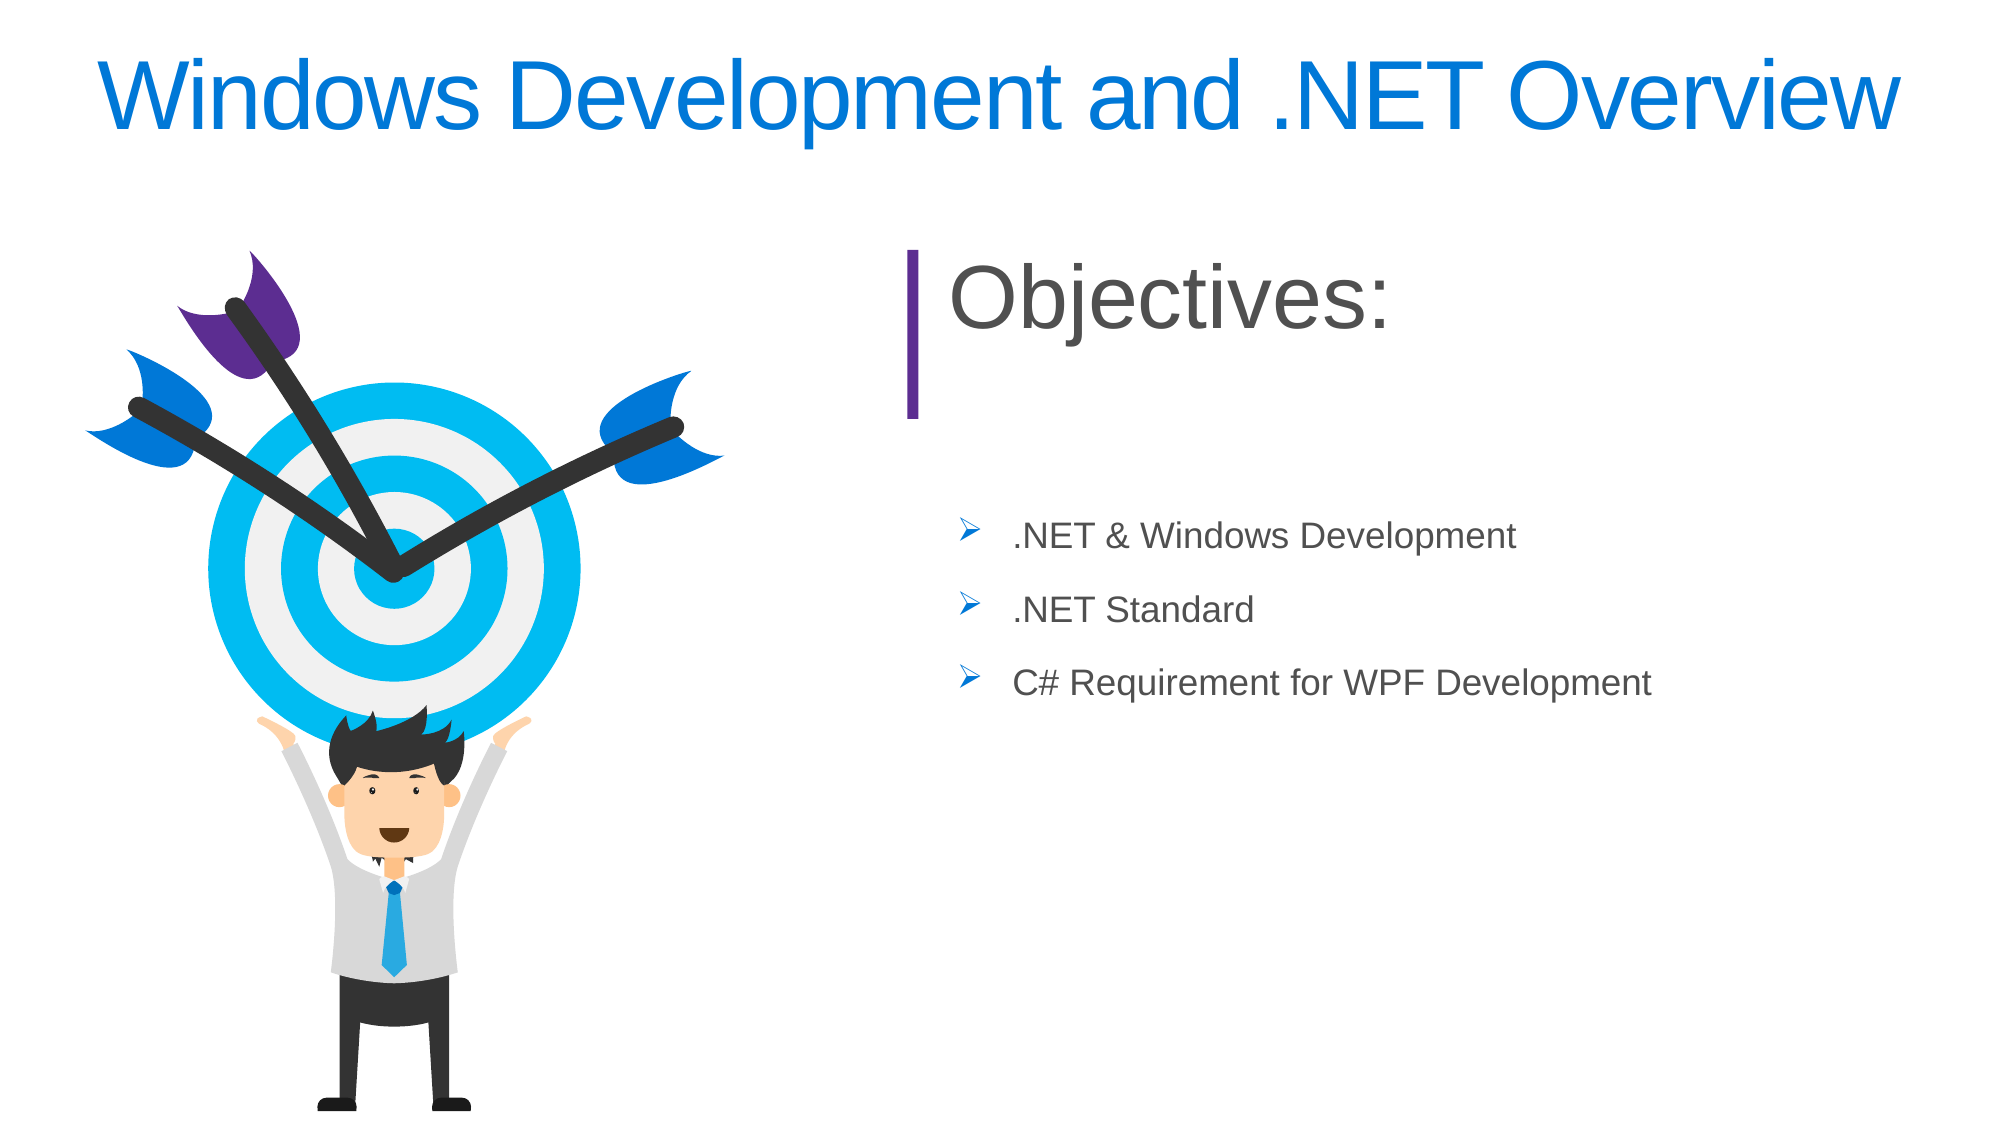

# Windows Development and .NET Overview
Objectives:

.NET & Windows Development
.NET Standard
C# Requirement for WPF Development